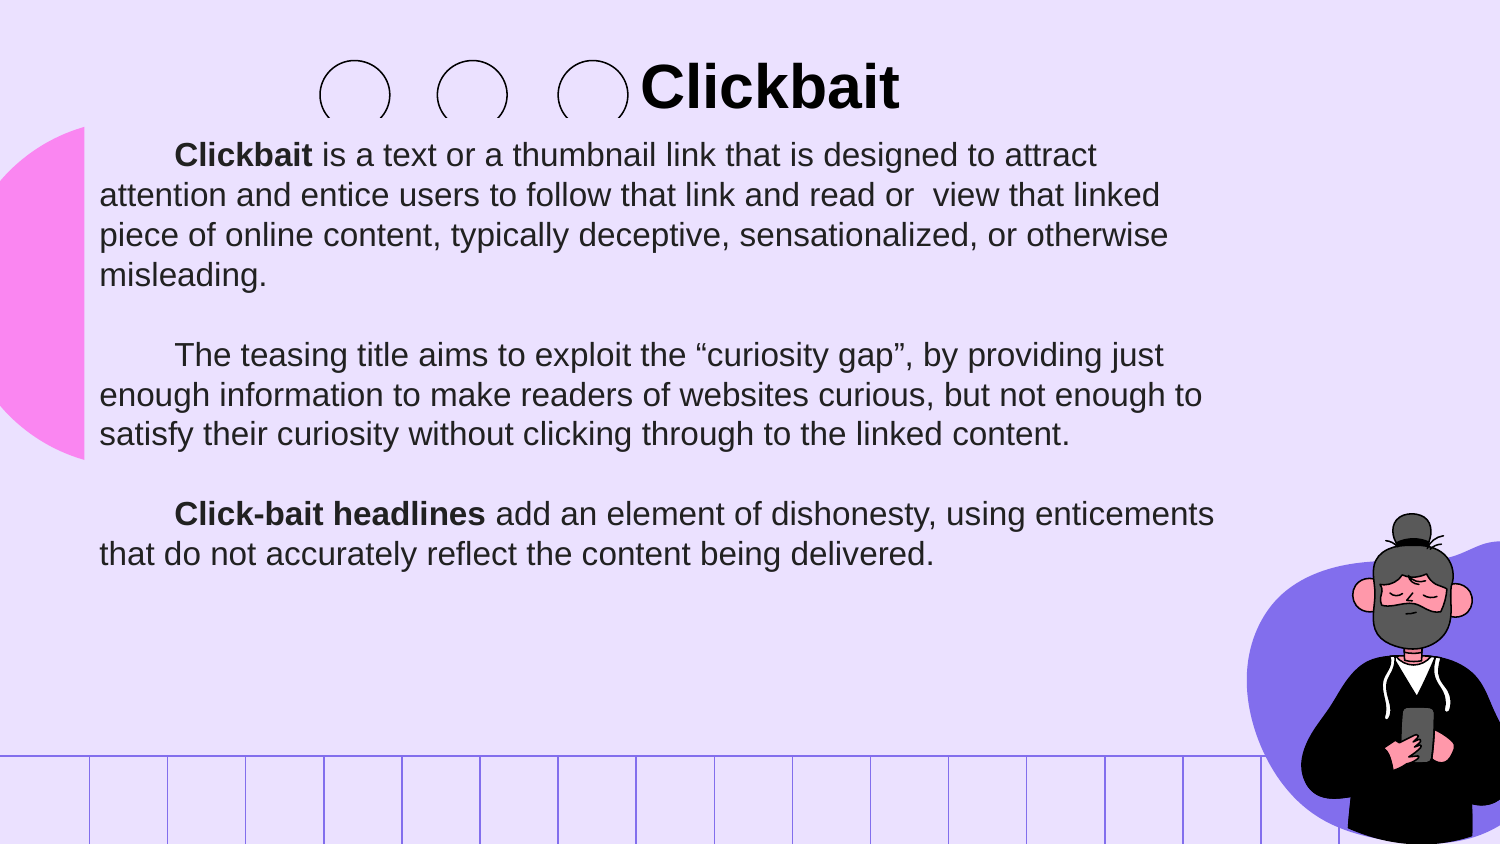

# Clickbait
Clickbait is a text or a thumbnail link that is designed to attract attention and entice users to follow that link and read or  view that linked piece of online content, typically deceptive, sensationalized, or otherwise misleading.

The teasing title aims to exploit the “curiosity gap”, by providing just enough information to make readers of websites curious, but not enough to satisfy their curiosity without clicking through to the linked content.

Click-bait headlines add an element of dishonesty, using enticements that do not accurately reflect the content being delivered.